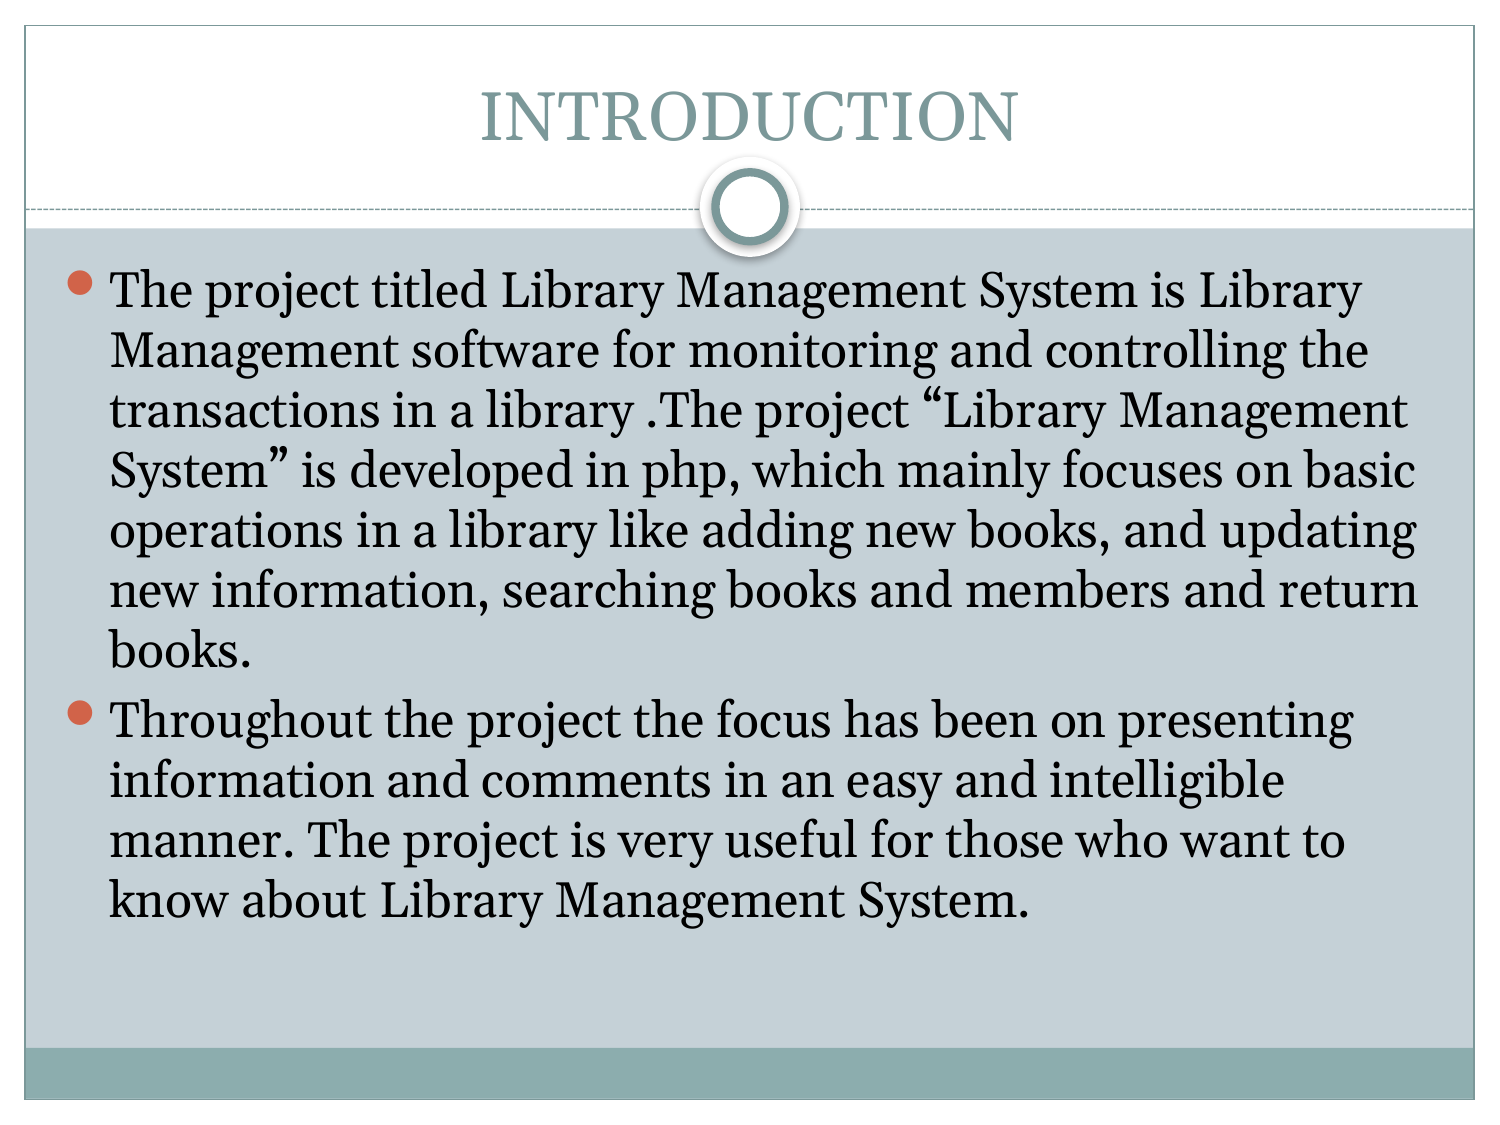

# INTRODUCTION
The project titled Library Management System is Library Management software for monitoring and controlling the transactions in a library .The project “Library Management System” is developed in php, which mainly focuses on basic operations in a library like adding new books, and updating new information, searching books and members and return books.
Throughout the project the focus has been on presenting information and comments in an easy and intelligible manner. The project is very useful for those who want to know about Library Management System.